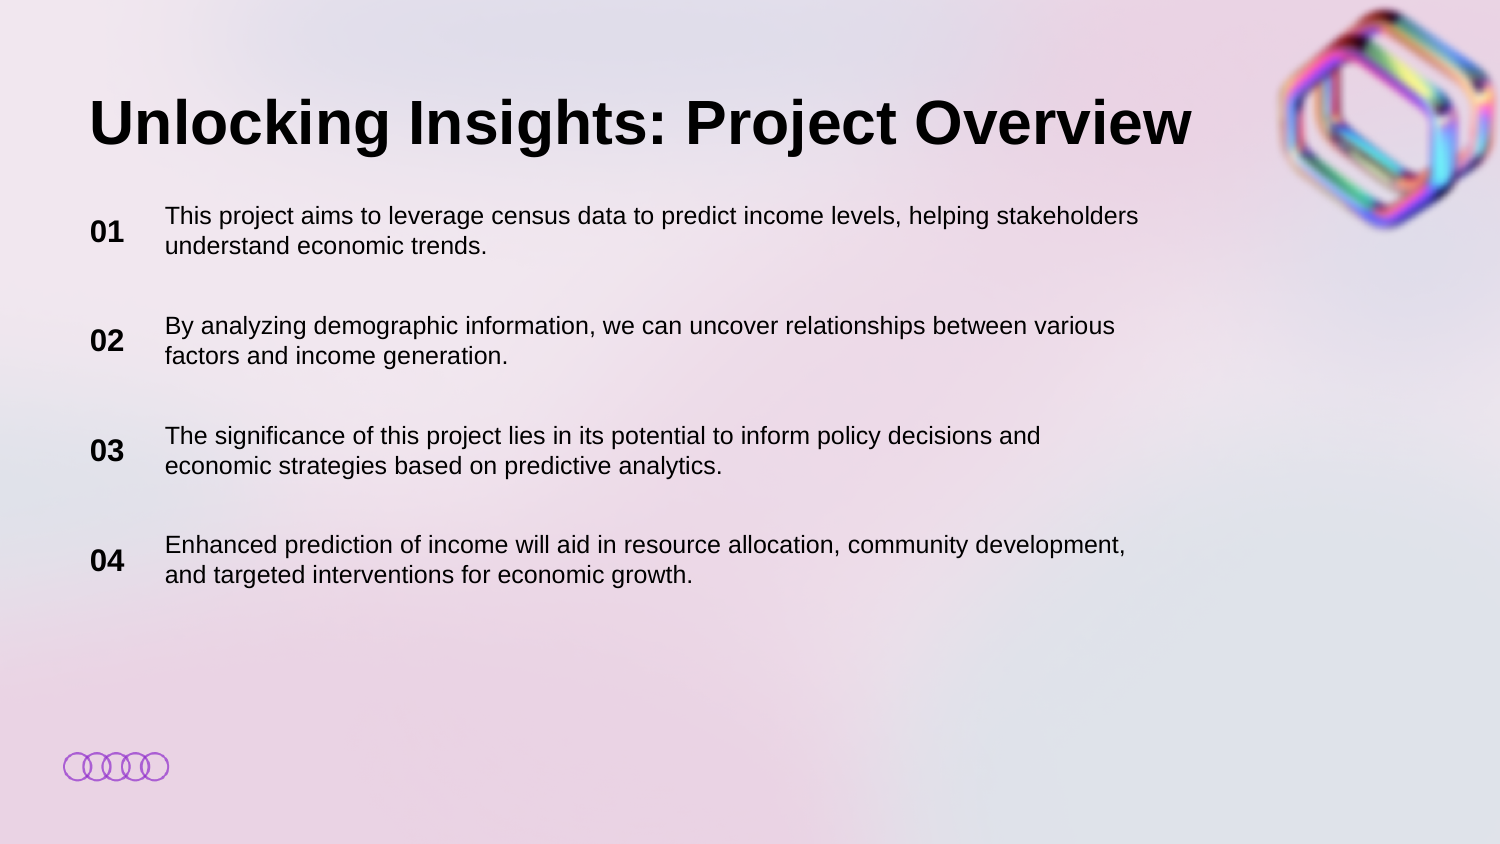

Unlocking Insights: Project Overview
01
This project aims to leverage census data to predict income levels, helping stakeholders understand economic trends.
02
By analyzing demographic information, we can uncover relationships between various factors and income generation.
03
The significance of this project lies in its potential to inform policy decisions and economic strategies based on predictive analytics.
04
Enhanced prediction of income will aid in resource allocation, community development, and targeted interventions for economic growth.